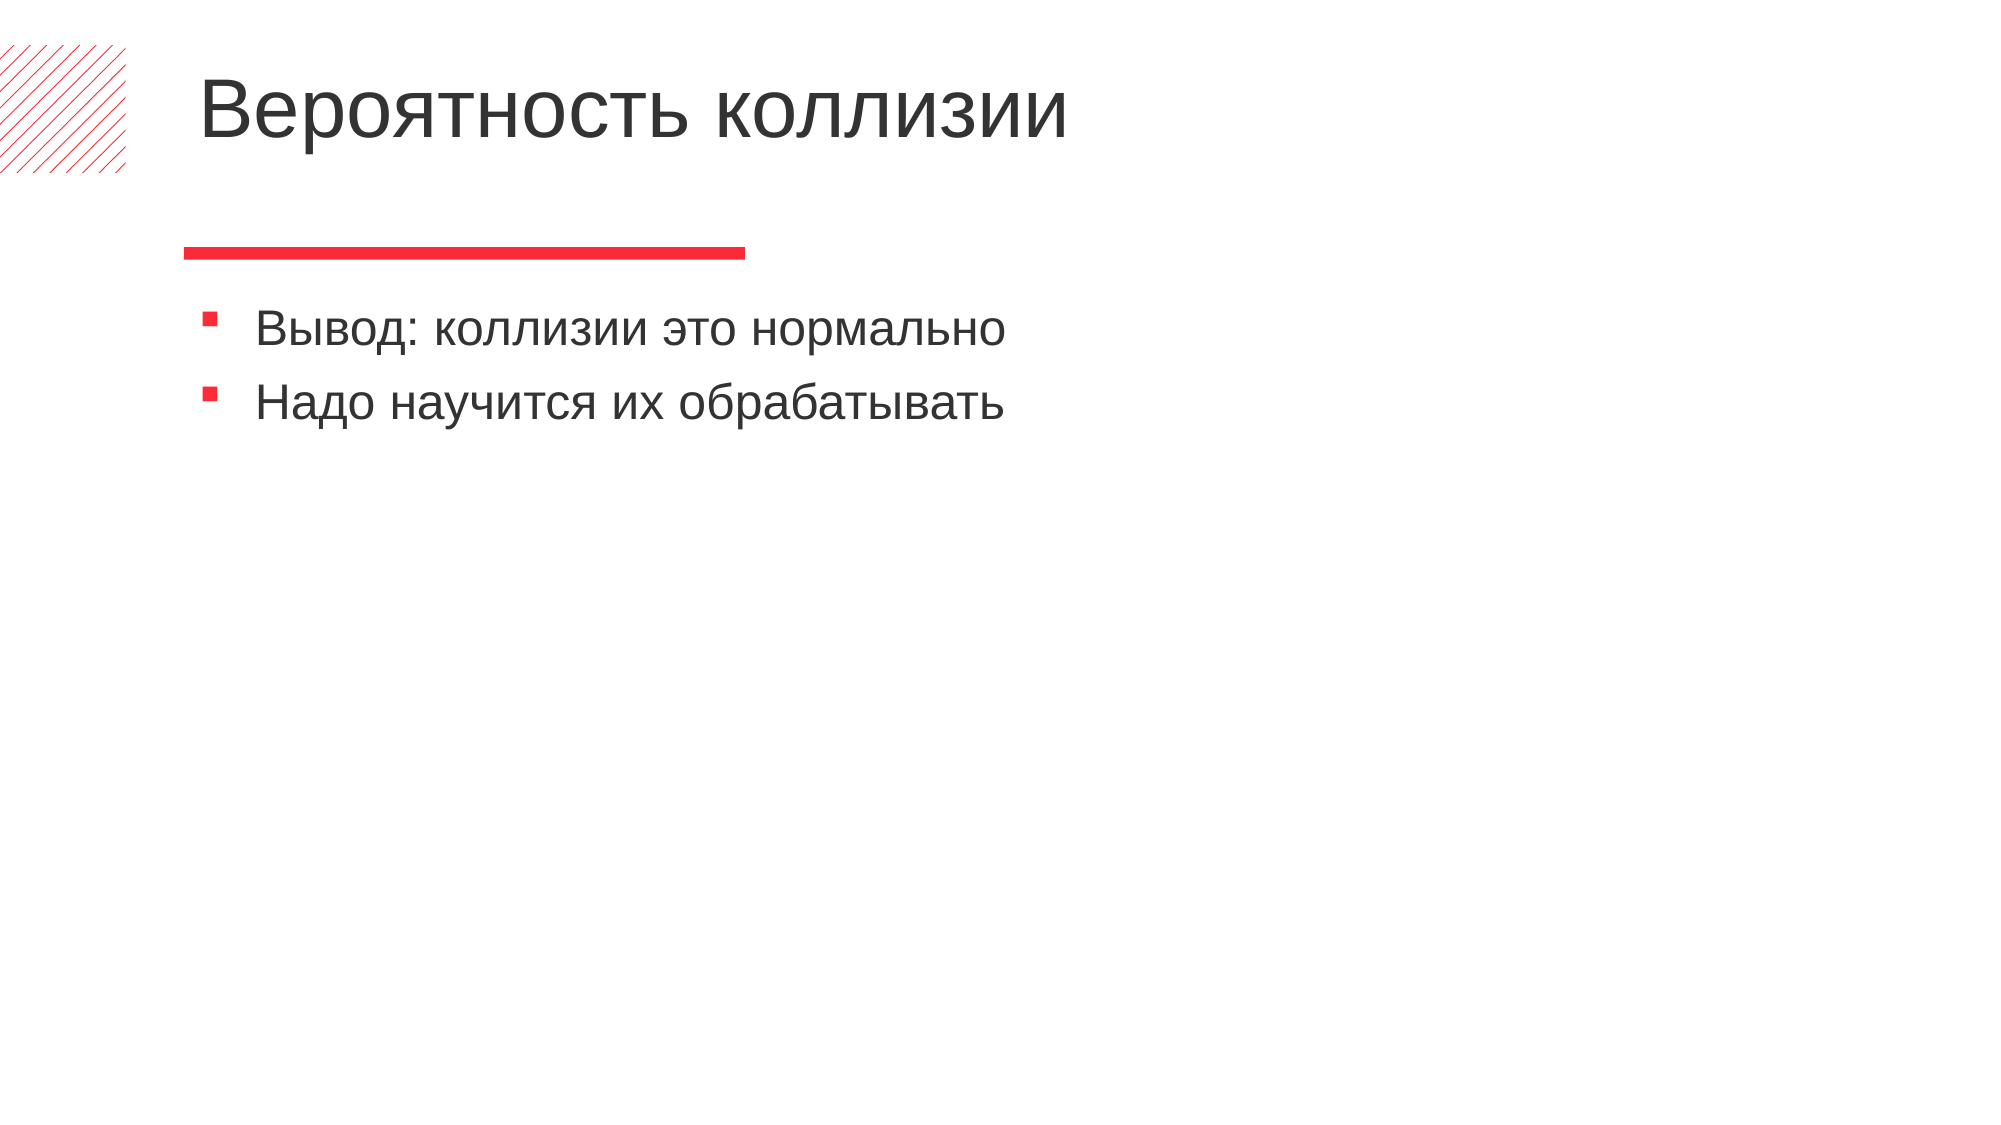

Вероятность коллизии
Вывод: коллизии это нормально
Надо научится их обрабатывать